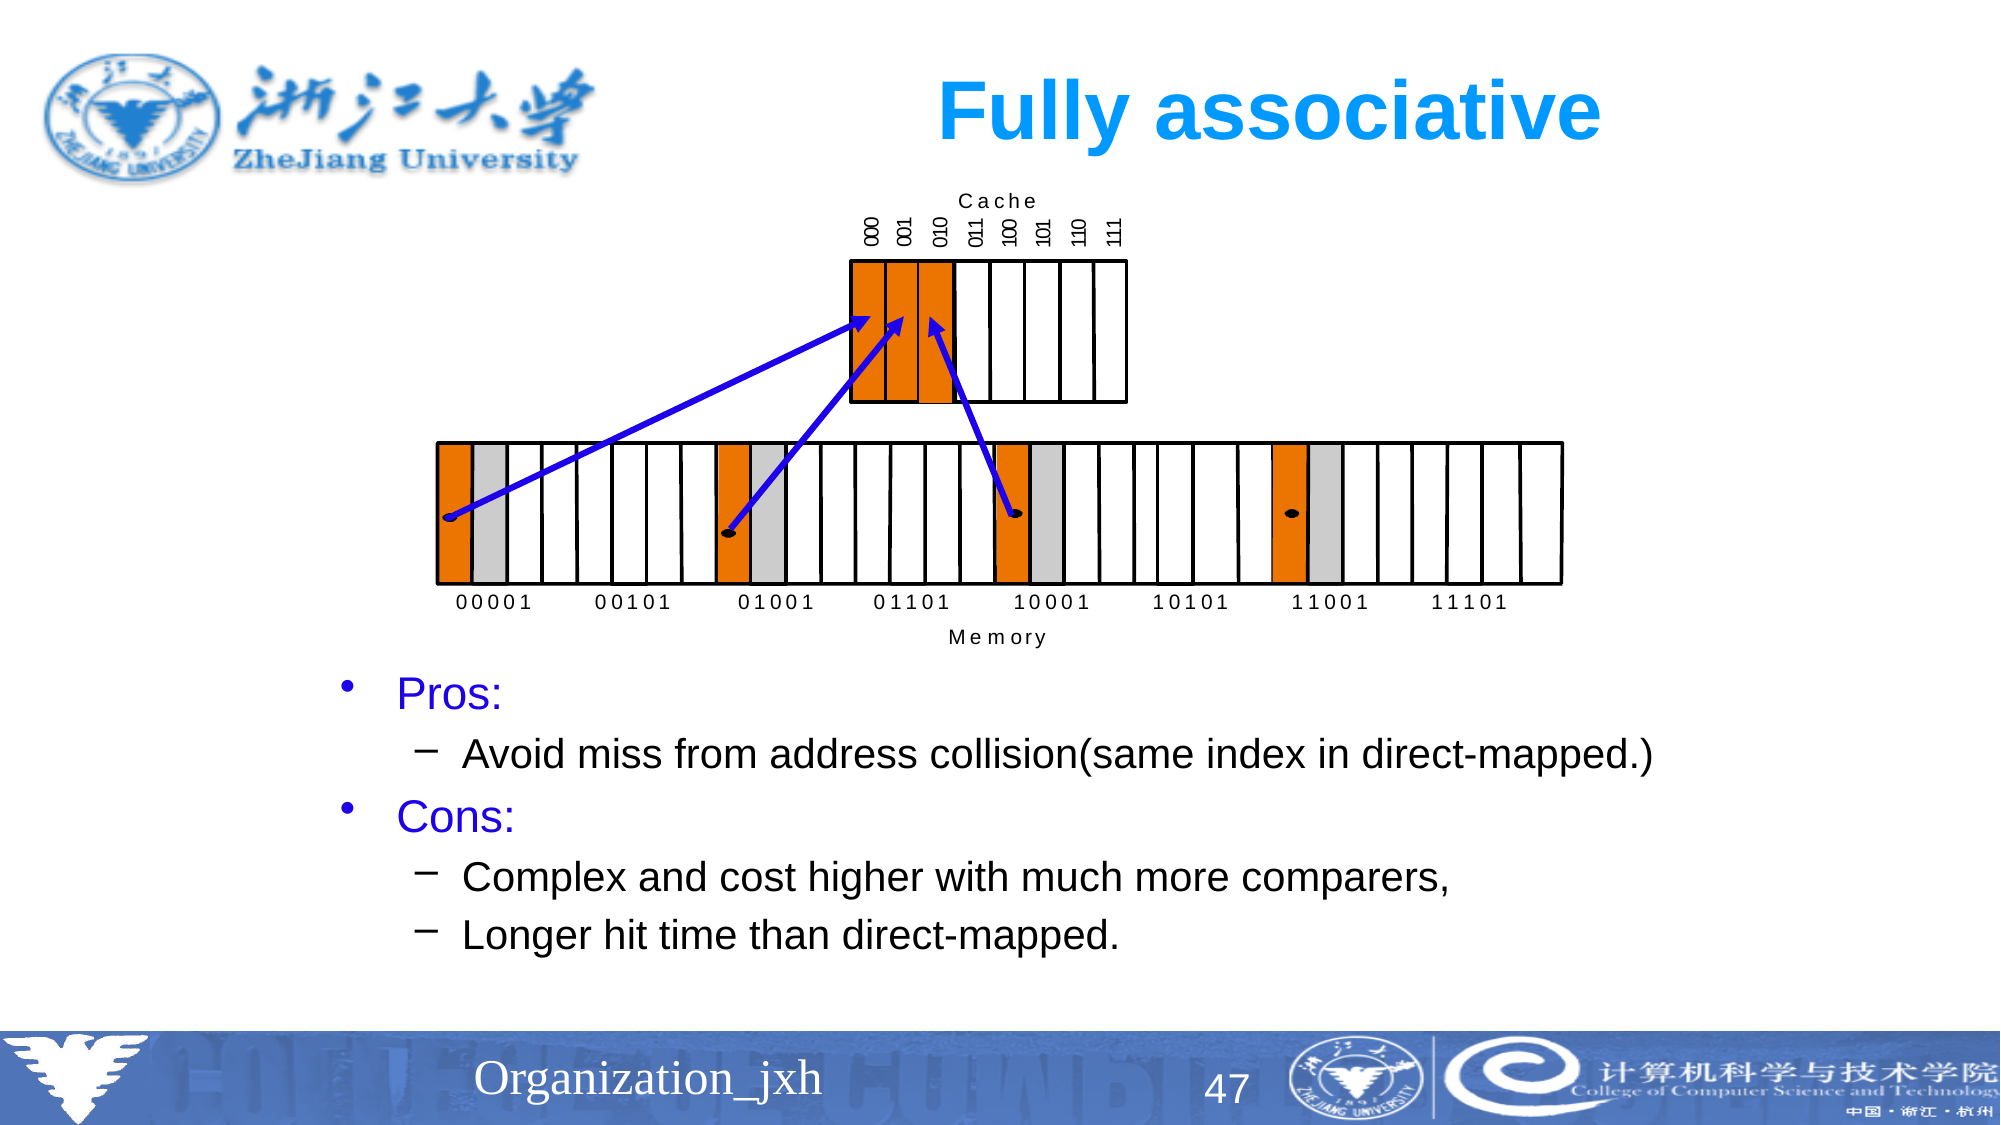

# Fully associative
C
a
c
h
e
0
1
0
1
1
0
1
0
0
0
1
1
0
0
1
1
0
0
0
0
1
1
1
1

0
1
0
0
1
0
0
0
0
1
0
0
1
0
1
0
1
1
0
1
1
0
0
0
1
1
0
1
0
1
1
1
0
0
1
1
1
1
0
1
M
e
m
o
r
y

Pros:
Avoid miss from address collision(same index in direct-mapped.)
Cons:
Complex and cost higher with much more comparers,
Longer hit time than direct-mapped.